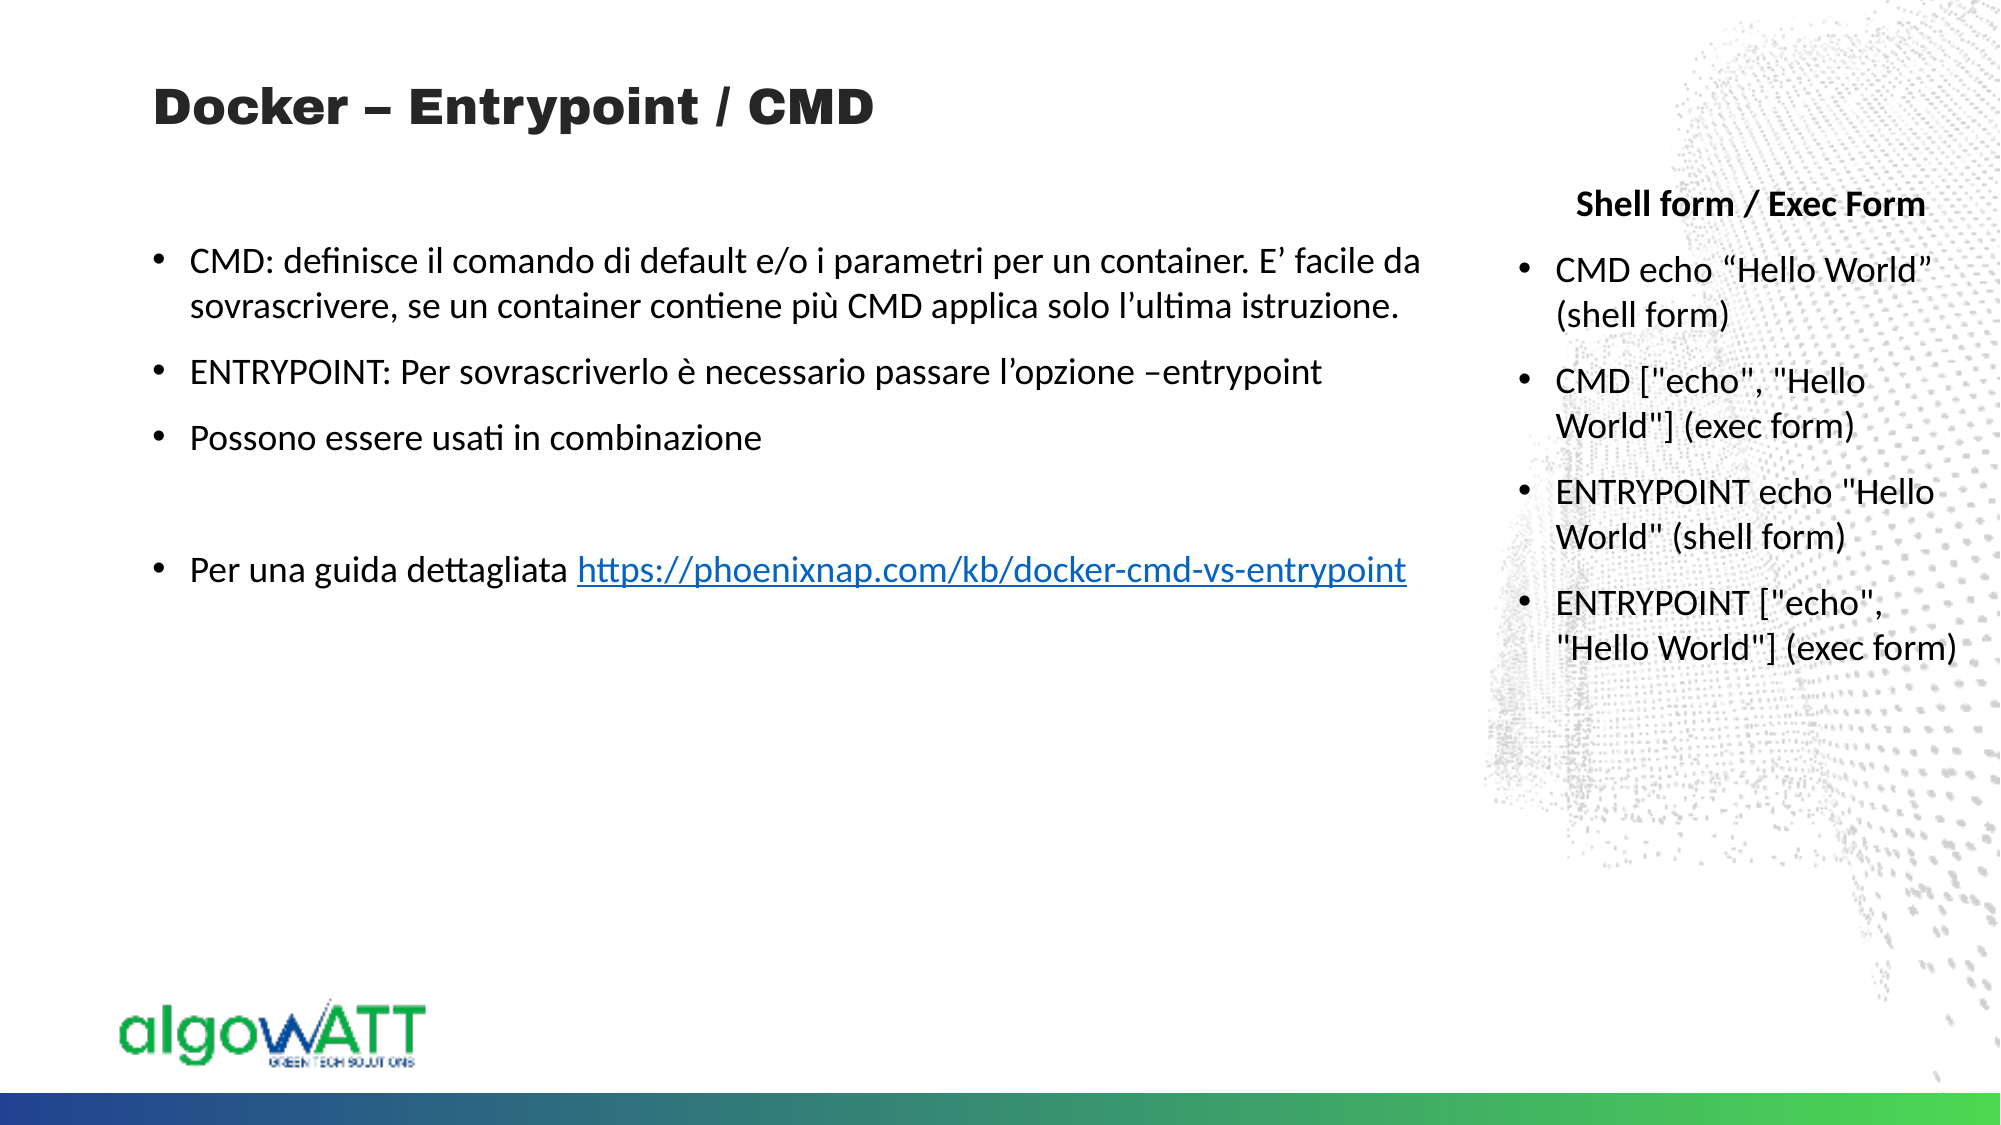

# Docker – Entrypoint / CMD
Shell form / Exec Form
CMD echo “Hello World” (shell form)
CMD ["echo", "Hello World"] (exec form)
ENTRYPOINT echo "Hello World" (shell form)
ENTRYPOINT ["echo", "Hello World"] (exec form)
CMD: definisce il comando di default e/o i parametri per un container. E’ facile da sovrascrivere, se un container contiene più CMD applica solo l’ultima istruzione.
ENTRYPOINT: Per sovrascriverlo è necessario passare l’opzione –entrypoint
Possono essere usati in combinazione

Per una guida dettagliata https://phoenixnap.com/kb/docker-cmd-vs-entrypoint